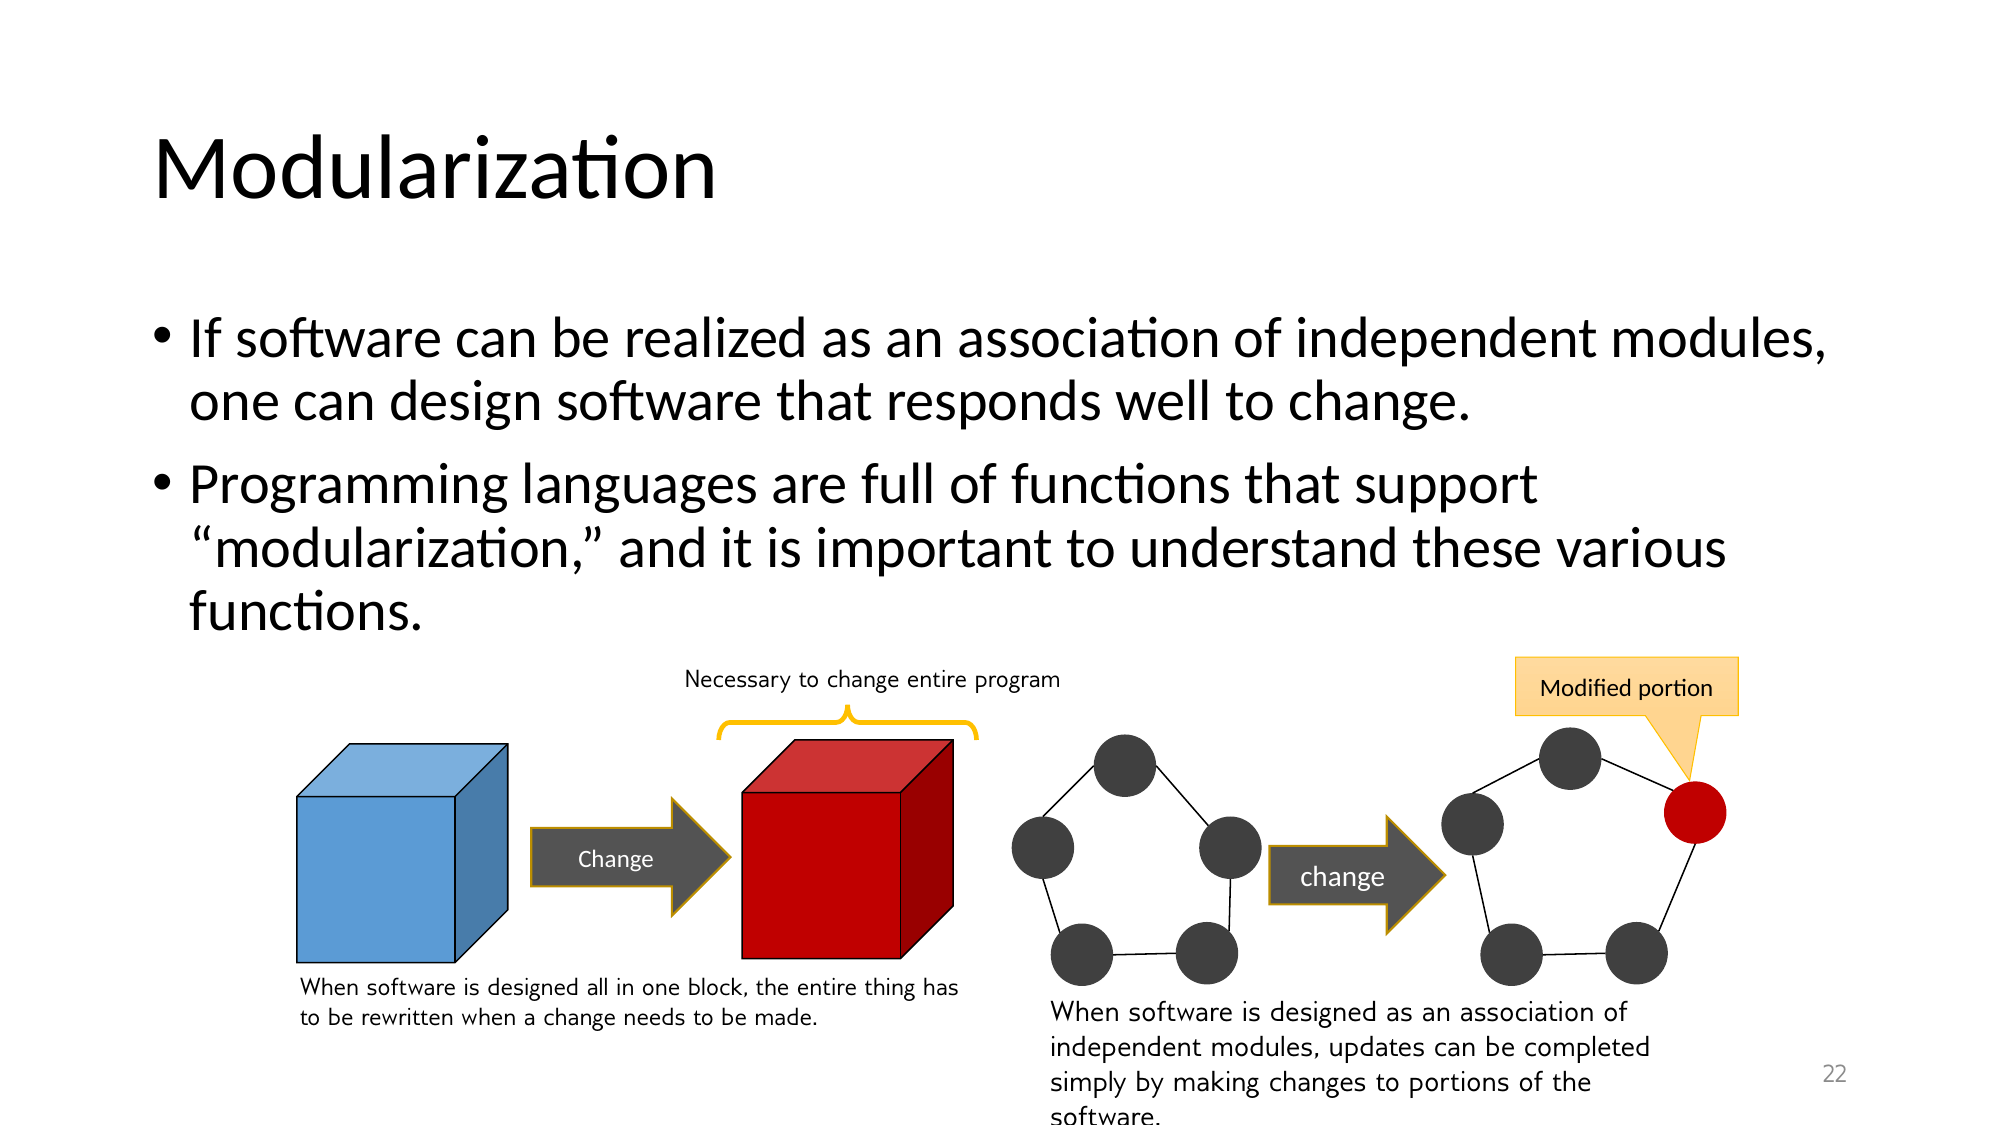

# Modularization
If software can be realized as an association of independent modules, one can design software that responds well to change.
Programming languages are full of functions that support “modularization,” and it is important to understand these various functions.

Necessary to change entire program
Modified portion

Change

change

When software is designed all in one block, the entire thing has to be rewritten when a change needs to be made.
When software is designed as an association of independent modules, updates can be completed simply by making changes to portions of the software.
22